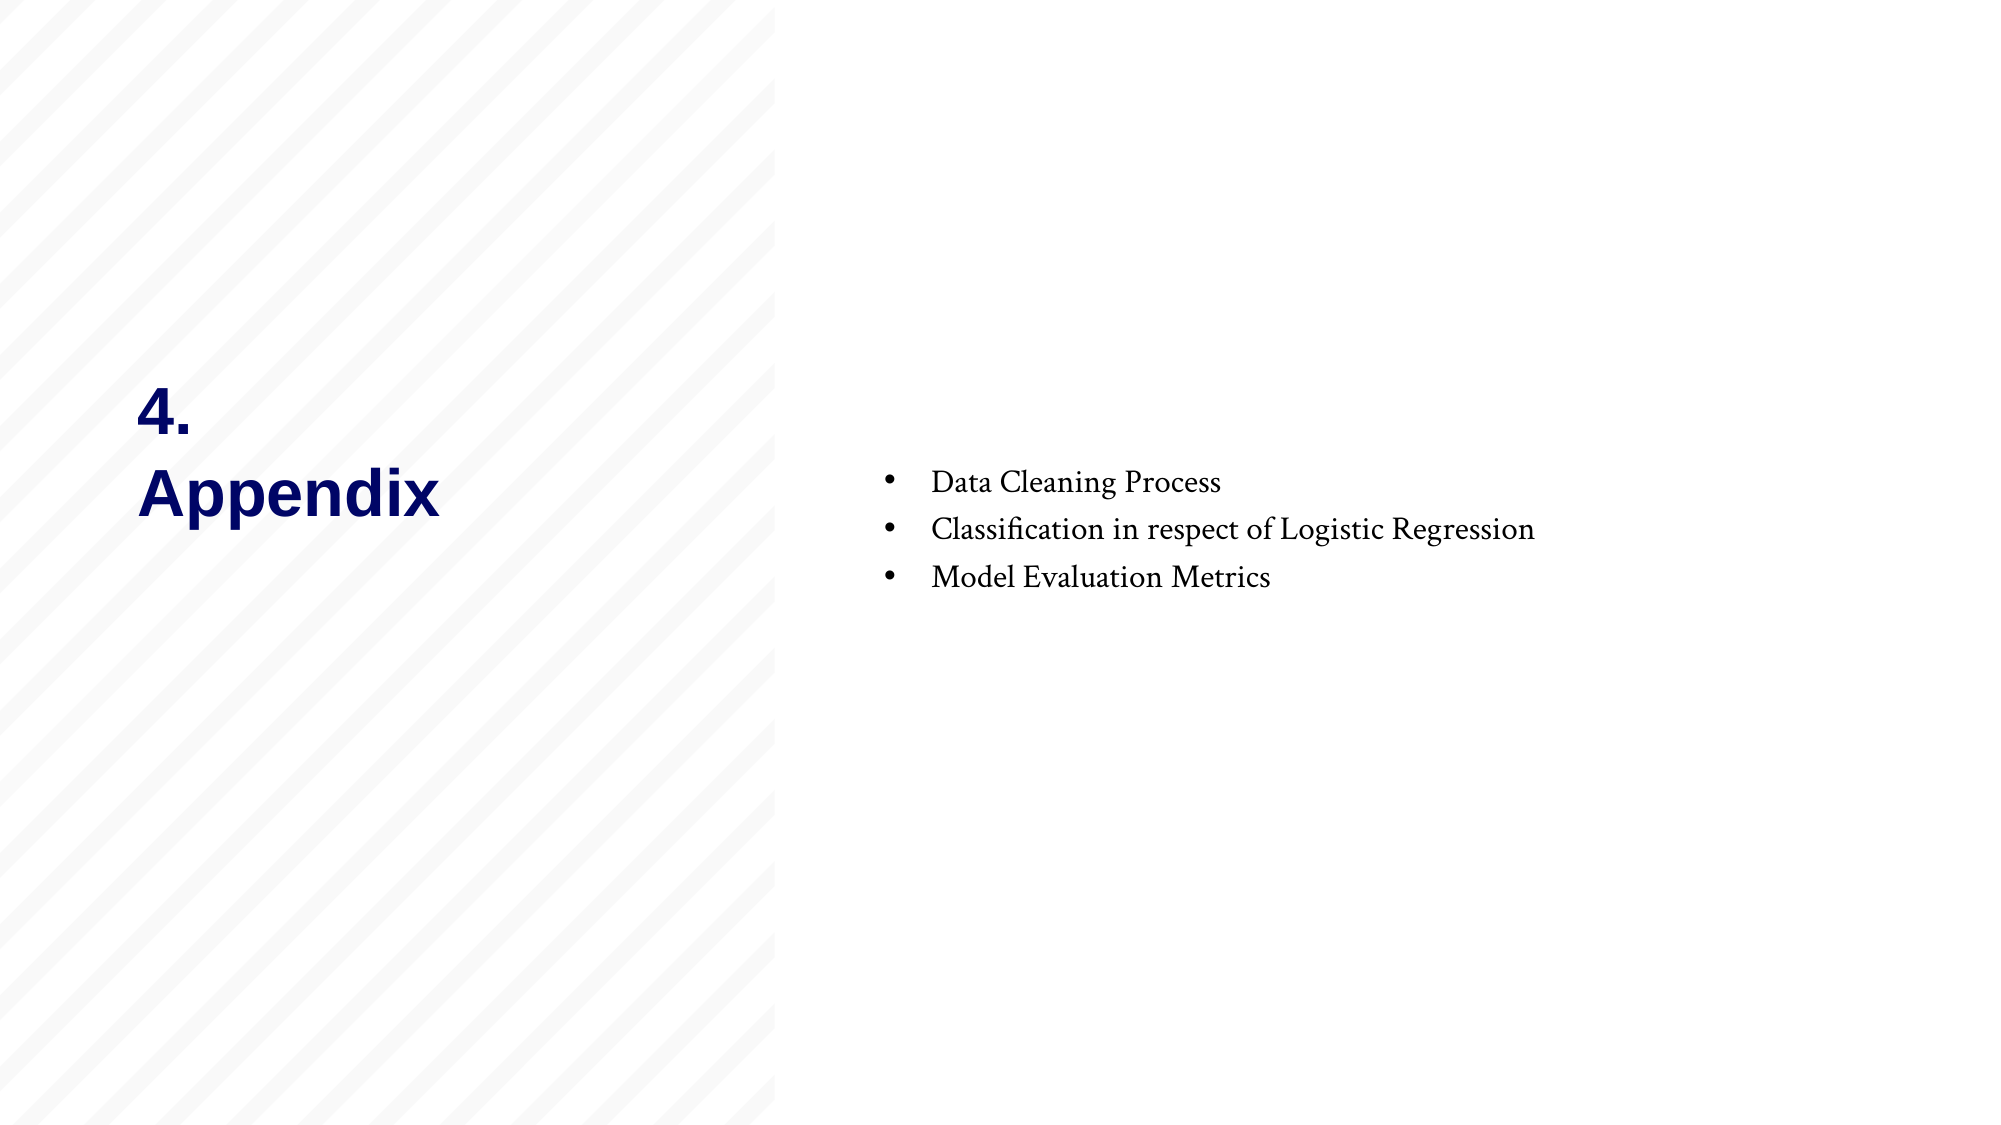

4.
Appendix
Data Cleaning Process
Classification in respect of Logistic Regression
Model Evaluation Metrics